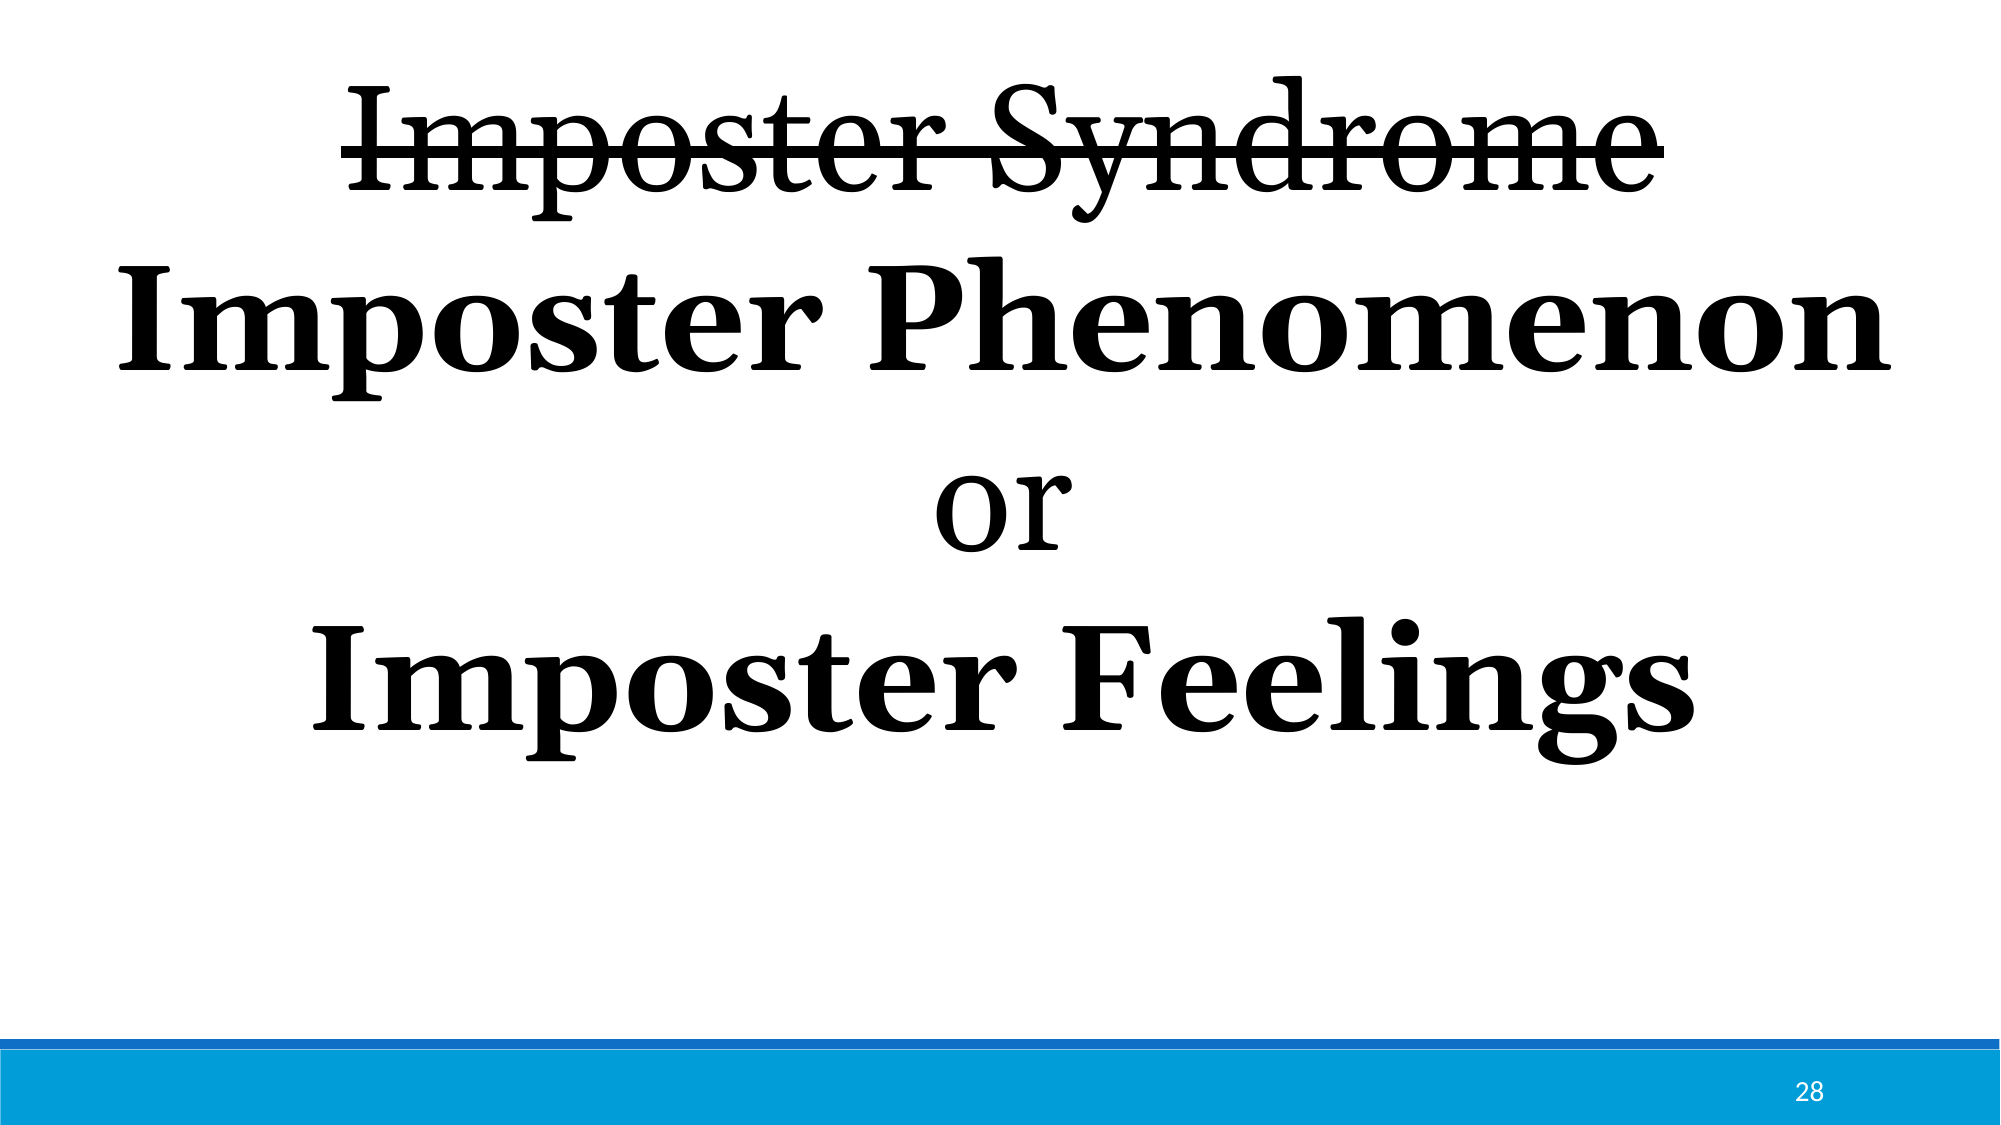

Imposter Syndrome
Imposter Phenomenon
or
Imposter Feelings
28